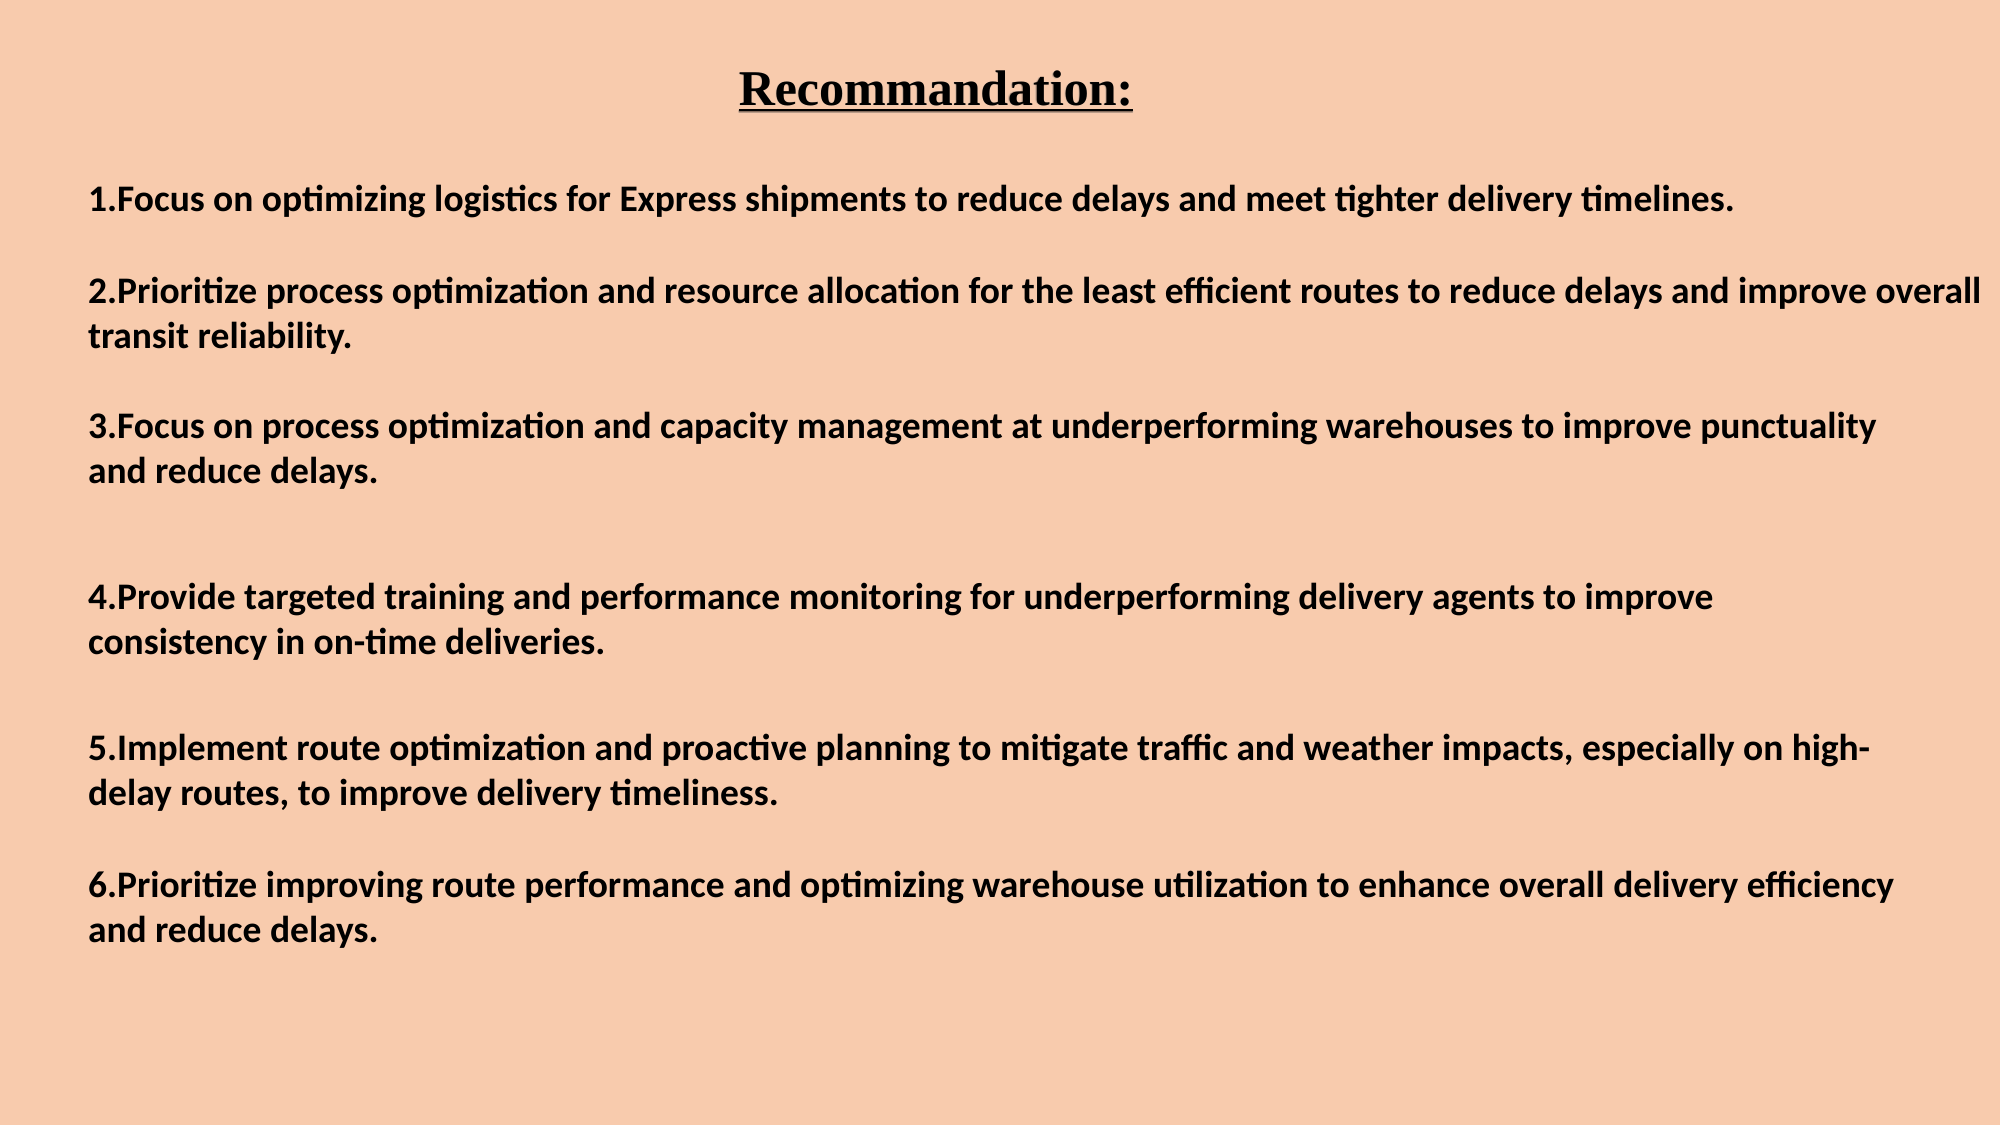

Recommandation:

1.Focus on optimizing logistics for Express shipments to reduce delays and meet tighter delivery timelines.
2.Prioritize process optimization and resource allocation for the least efficient routes to reduce delays and improve overall transit reliability.
3.Focus on process optimization and capacity management at underperforming warehouses to improve punctuality and reduce delays.

4.Provide targeted training and performance monitoring for underperforming delivery agents to improve consistency in on-time deliveries.

5.Implement route optimization and proactive planning to mitigate traffic and weather impacts, especially on high-delay routes, to improve delivery timeliness.
6.Prioritize improving route performance and optimizing warehouse utilization to enhance overall delivery efficiency and reduce delays.